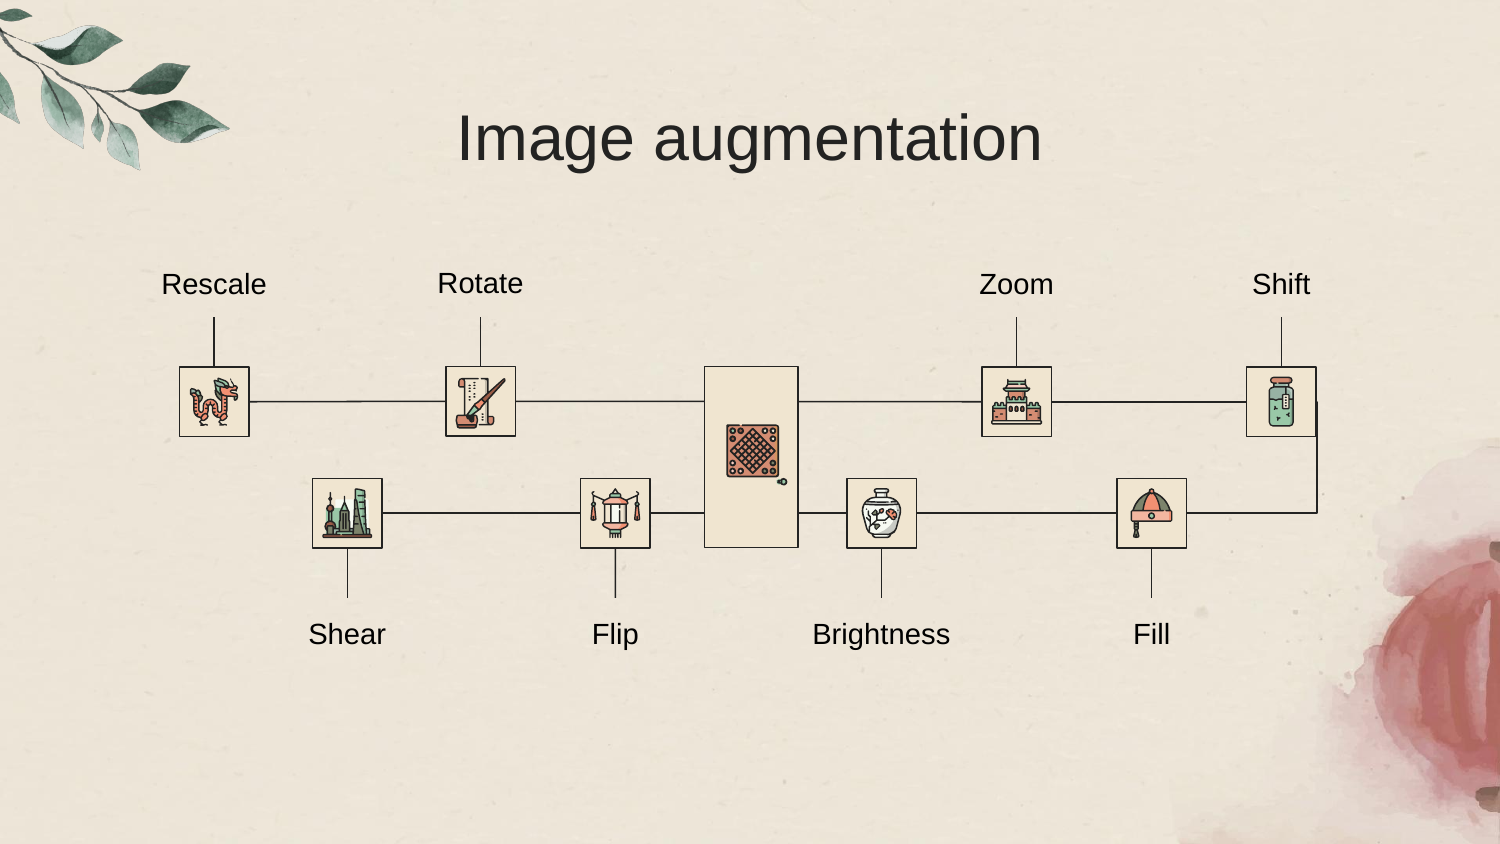

# Image augmentation
Rotate
Rescale
Zoom
Shift

Shear
Flip
Brightness
Fill